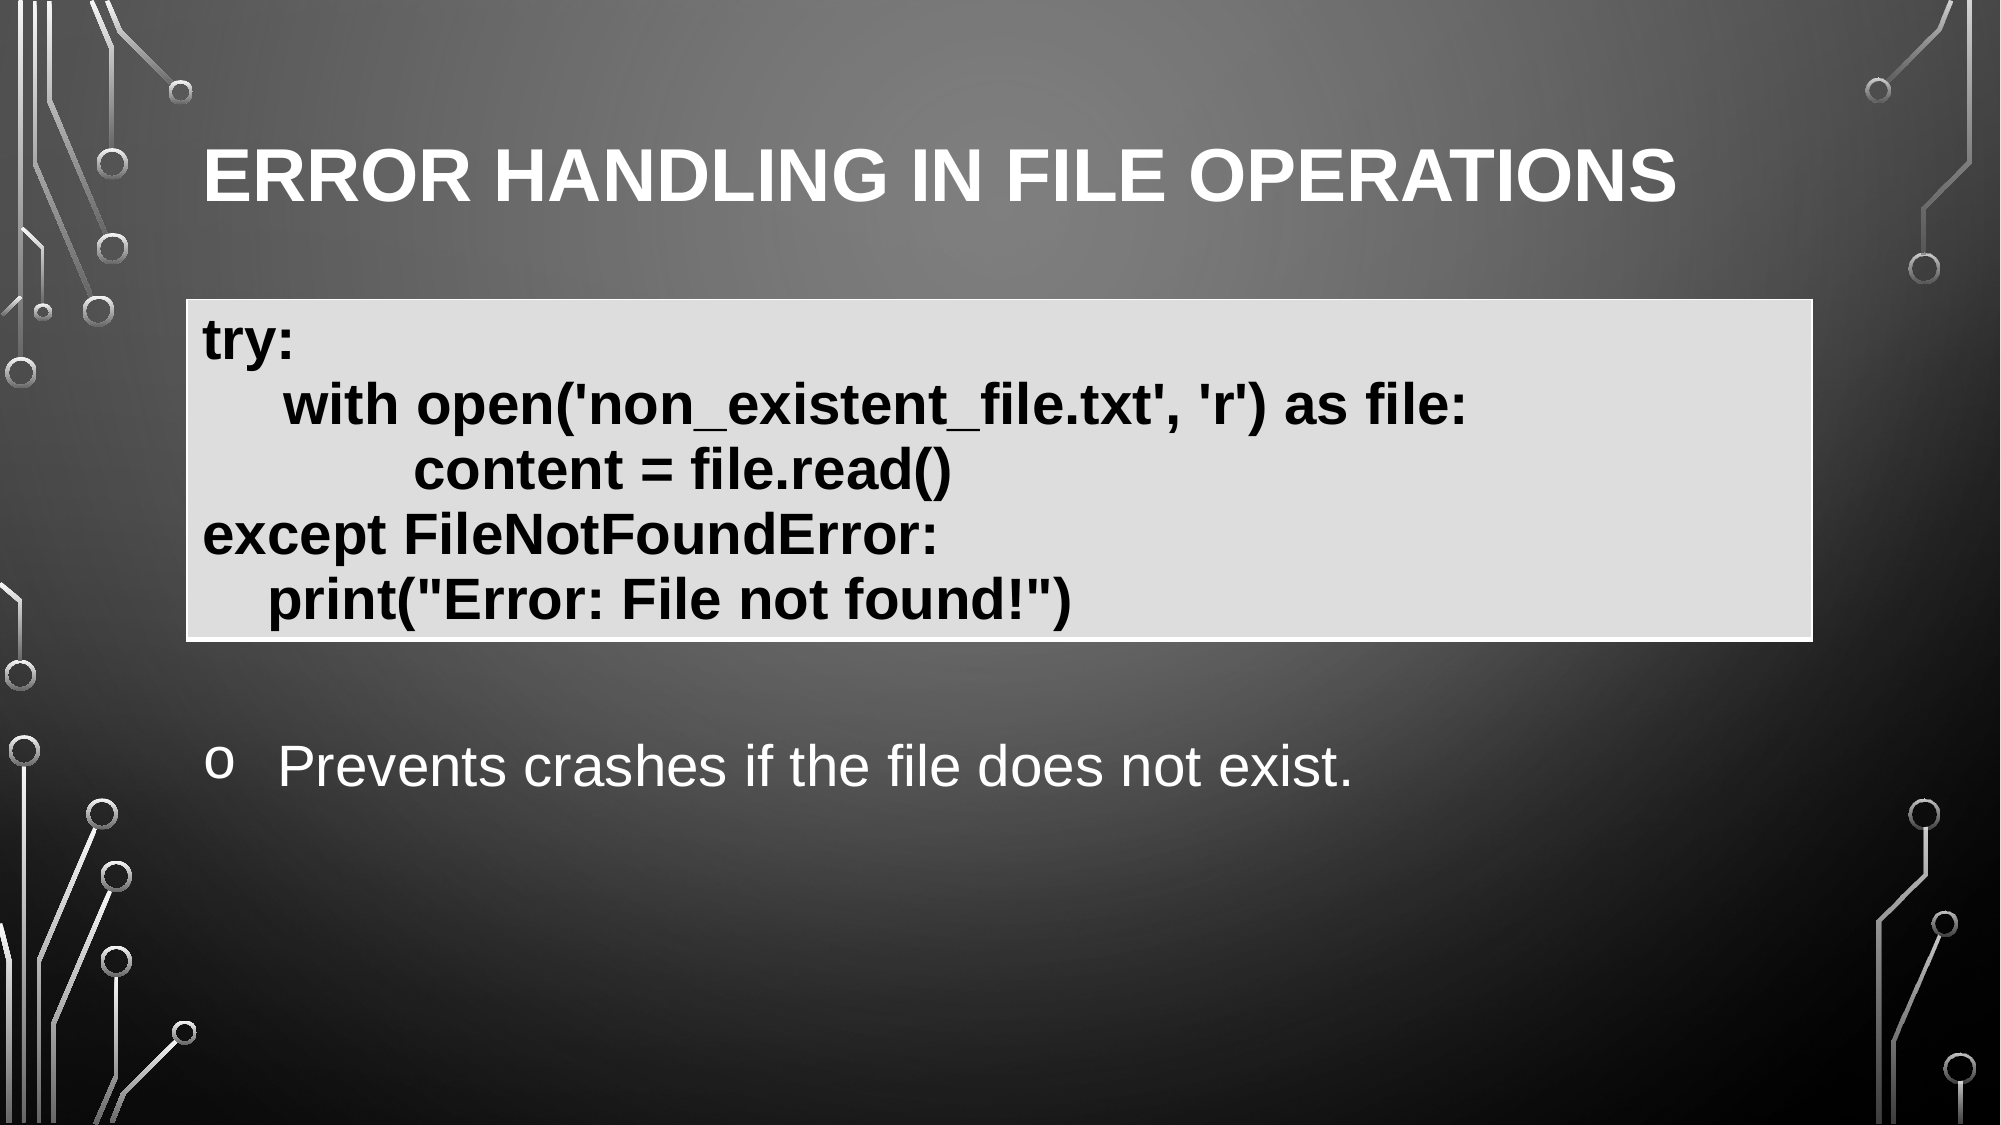

# Error Handling in File Operations
| try: with open('non\_existent\_file.txt', 'r') as file: content = file.read() except FileNotFoundError: print("Error: File not found!") |
| --- |
Prevents crashes if the file does not exist.